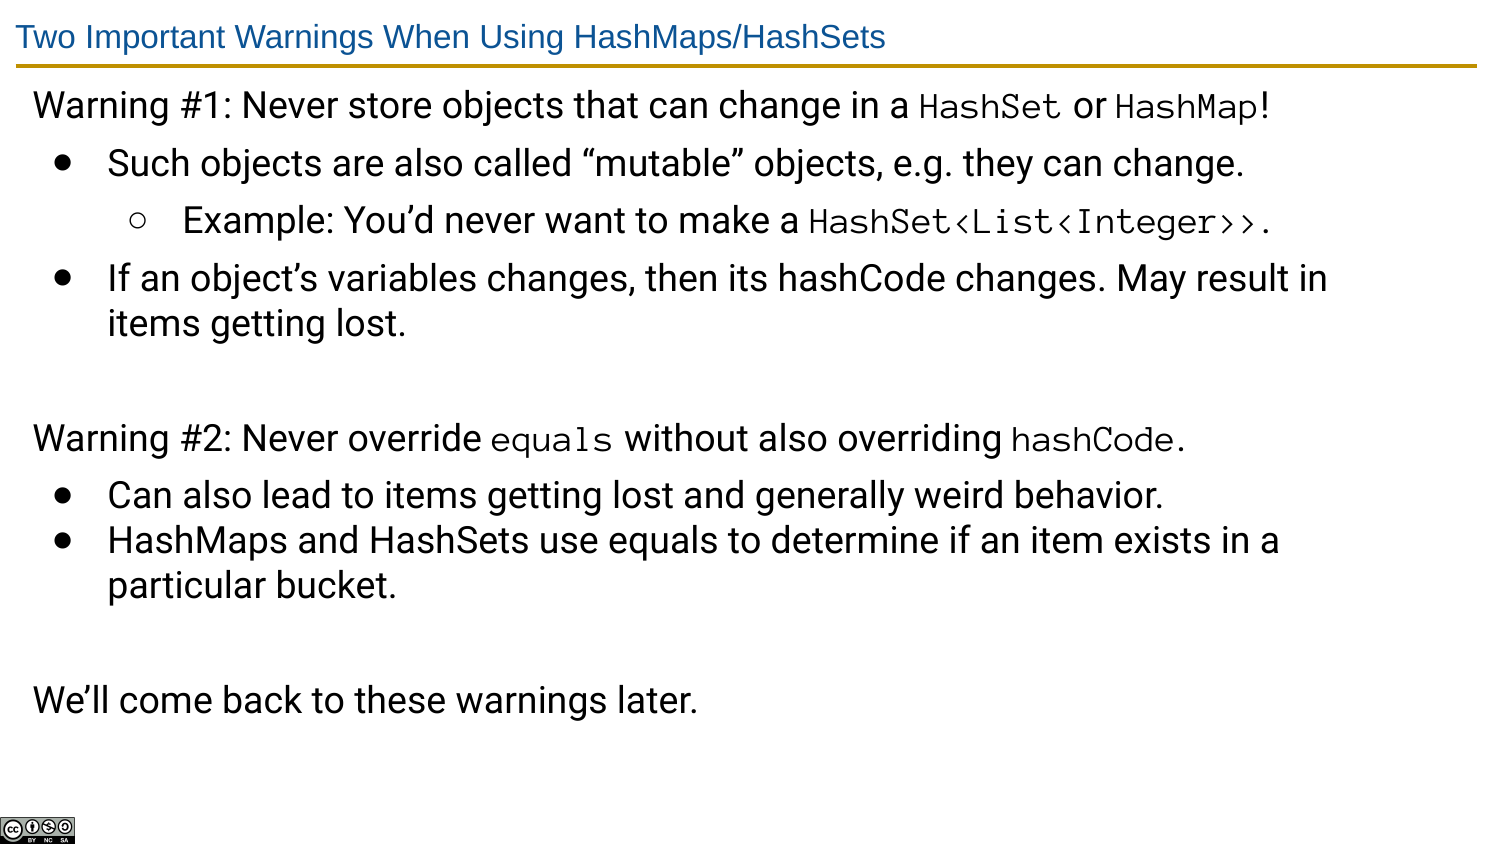

# Two Important Warnings When Using HashMaps/HashSets
Warning #1: Never store objects that can change in a HashSet or HashMap!
Such objects are also called “mutable” objects, e.g. they can change.
Example: You’d never want to make a HashSet<List<Integer>>.
If an object’s variables changes, then its hashCode changes. May result in items getting lost.

Warning #2: Never override equals without also overriding hashCode.
Can also lead to items getting lost and generally weird behavior.
HashMaps and HashSets use equals to determine if an item exists in a particular bucket.

We’ll come back to these warnings later.